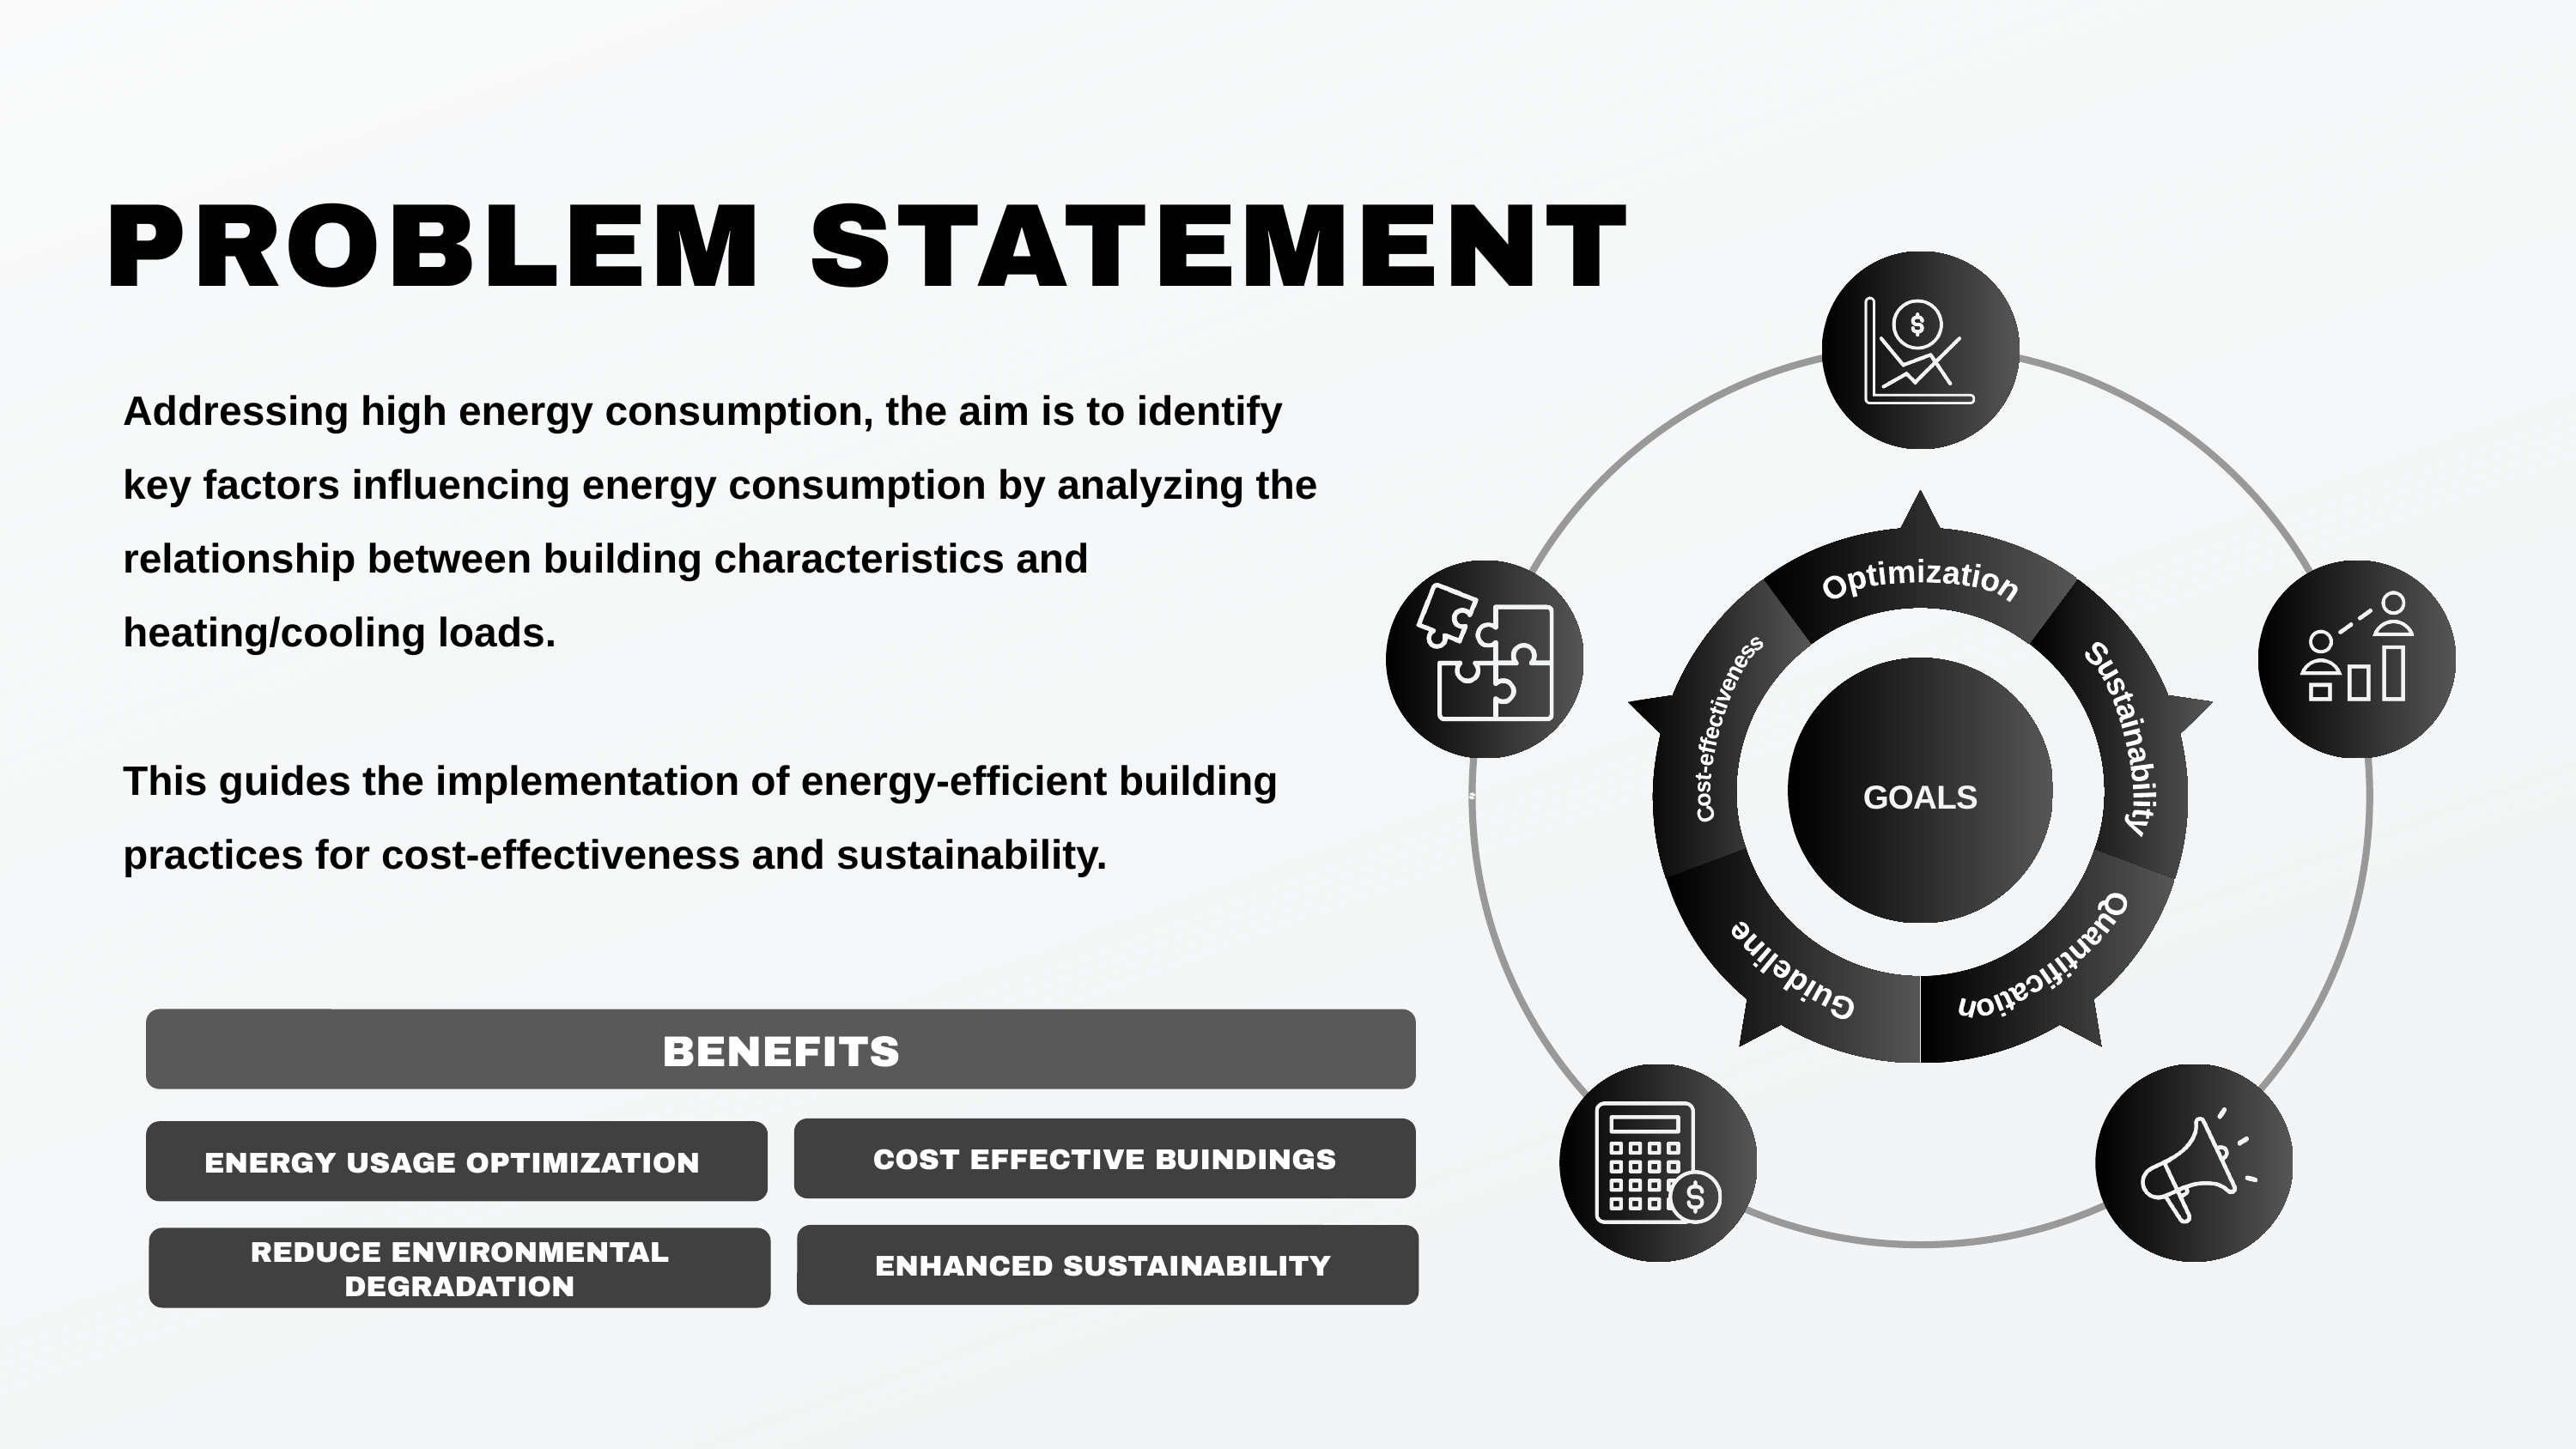

PROBLEM STATEMENT

Addressing high energy consumption, the aim is to identify key factors influencing energy consumption by analyzing the relationship between building characteristics and heating/cooling loads.

This guides the implementation of energy-efficient building practices for cost-effectiveness and sustainability.

Optimization

Cost-effectiveness
Sustainability
GOALS

Quantification
Guideline
BENEFITS

COST EFFECTIVE BUINDINGS
ENERGY USAGE OPTIMIZATION
ENHANCED SUSTAINABILITY
REDUCE ENVIRONMENTAL DEGRADATION